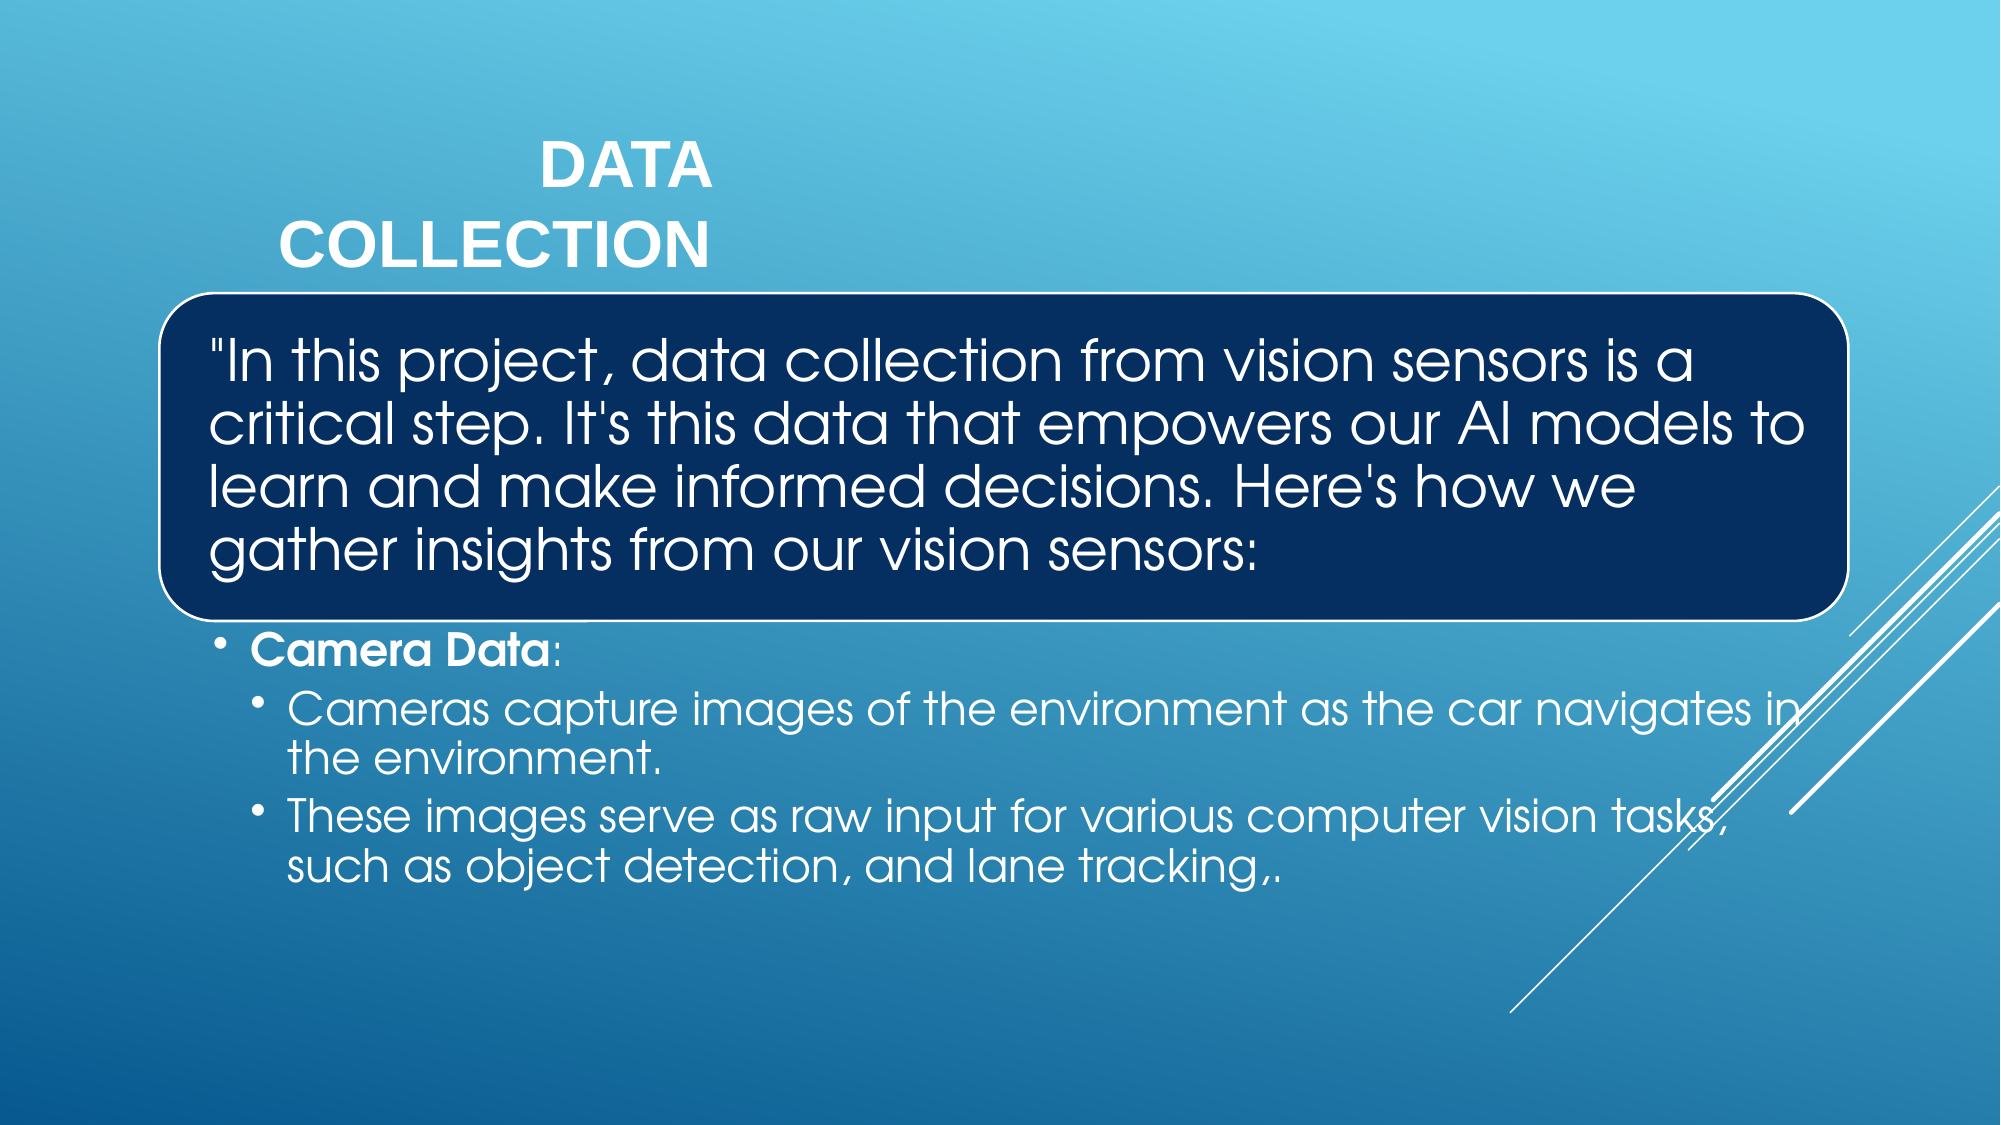

# Data Collection
"In this project, data collection from vision sensors is a critical step. It's this data that empowers our AI models to learn and make informed decisions. Here's how we gather insights from our vision sensors:
Camera Data:
Cameras capture images of the environment as the car navigates in the environment.
These images serve as raw input for various computer vision tasks, such as object detection, and lane tracking,.